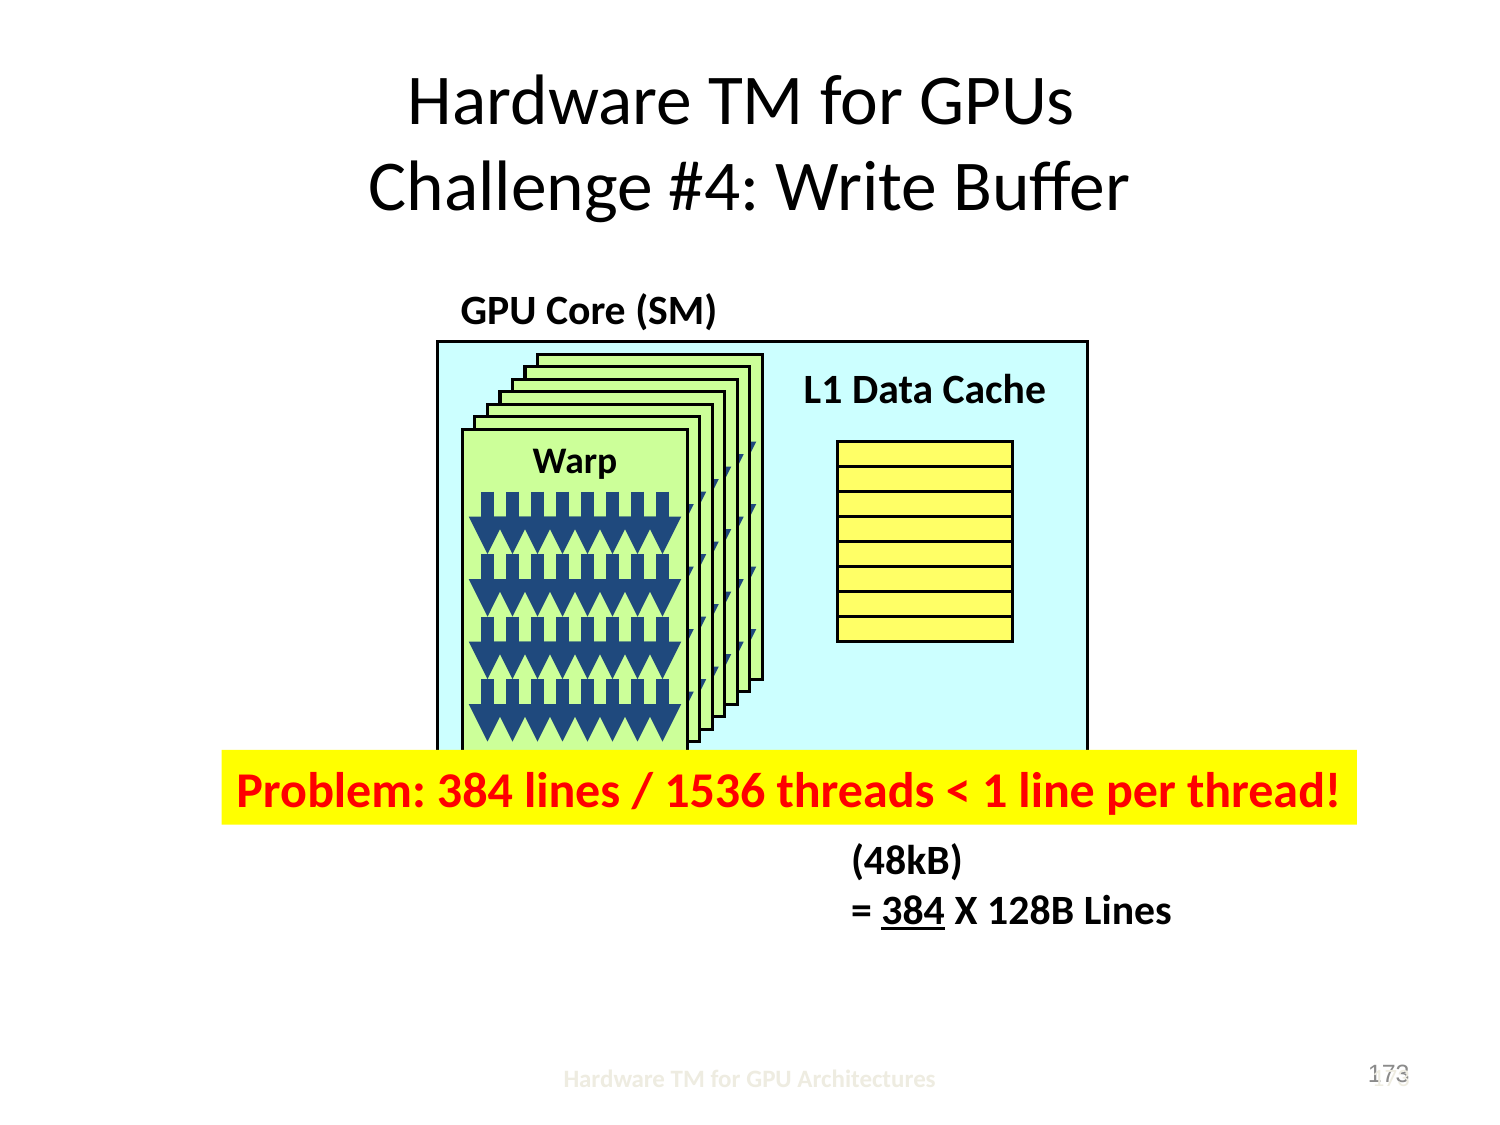

# Hardware TM for GPUs Challenge #4: Write Buffer
GPU Core (SM)

Warp

L1 Data Cache
Warp

Warp

Warp

Warp

Warp

Warp

Problem: 384 lines / 1536 threads < 1 line per thread!
Fermi’s L1 Data Cache
(48kB)
= 384 X 128B Lines
1024-1536 Threads
173
Hardware TM for GPU Architectures
173